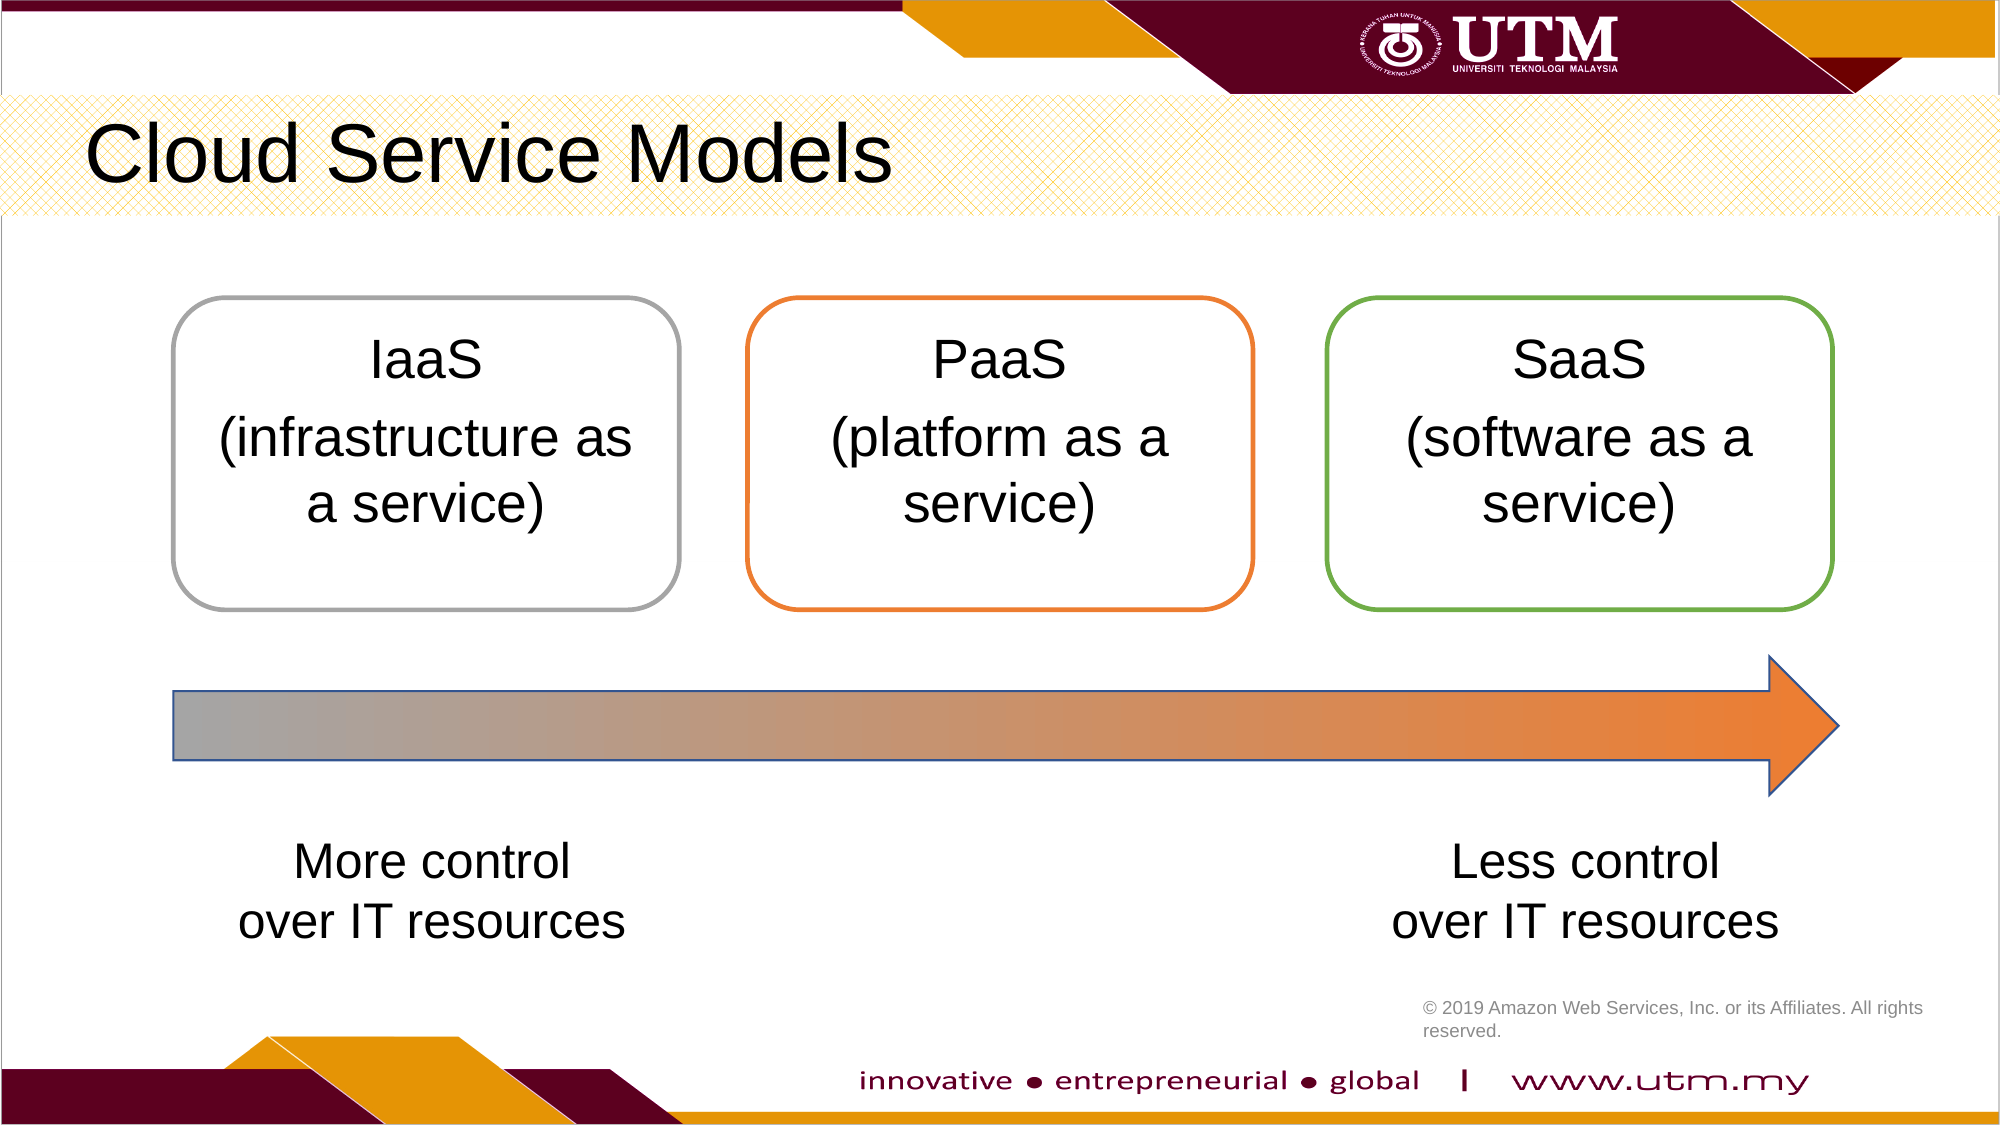

# Cloud Service Models
IaaS
(infrastructure as a service)
PaaS
(platform as a service)
SaaS
(software as a service)

More control
over IT resources
Less control
over IT resources
© 2019 Amazon Web Services, Inc. or its Affiliates. All rights reserved.